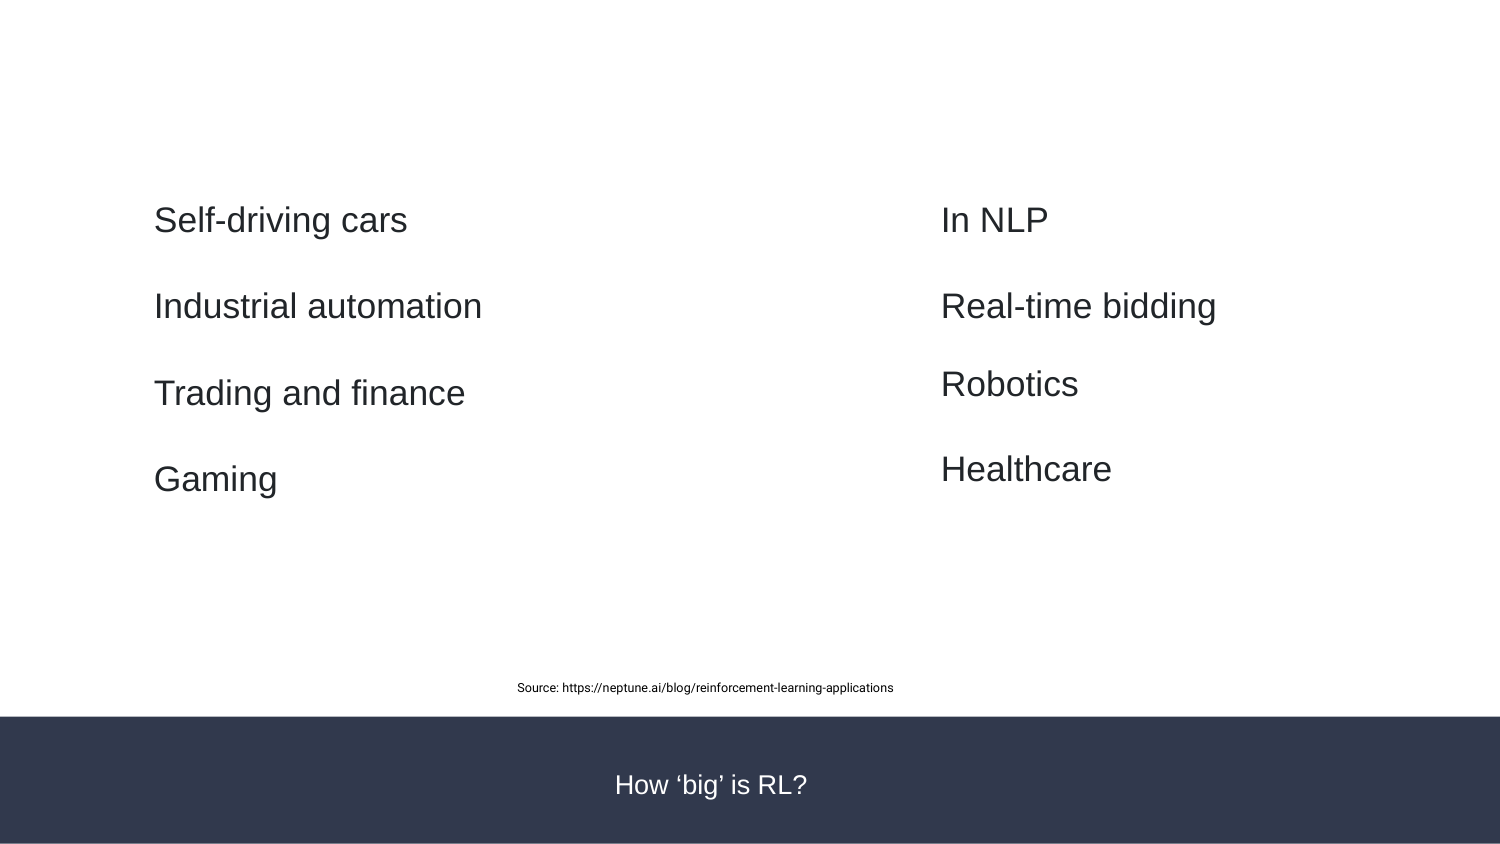

Self-driving cars
Industrial automation
Trading and finance
Gaming

In NLP
Real-time bidding
Robotics

Healthcare
Source: https://neptune.ai/blog/reinforcement-learning-applications
How ‘big’ is RL?